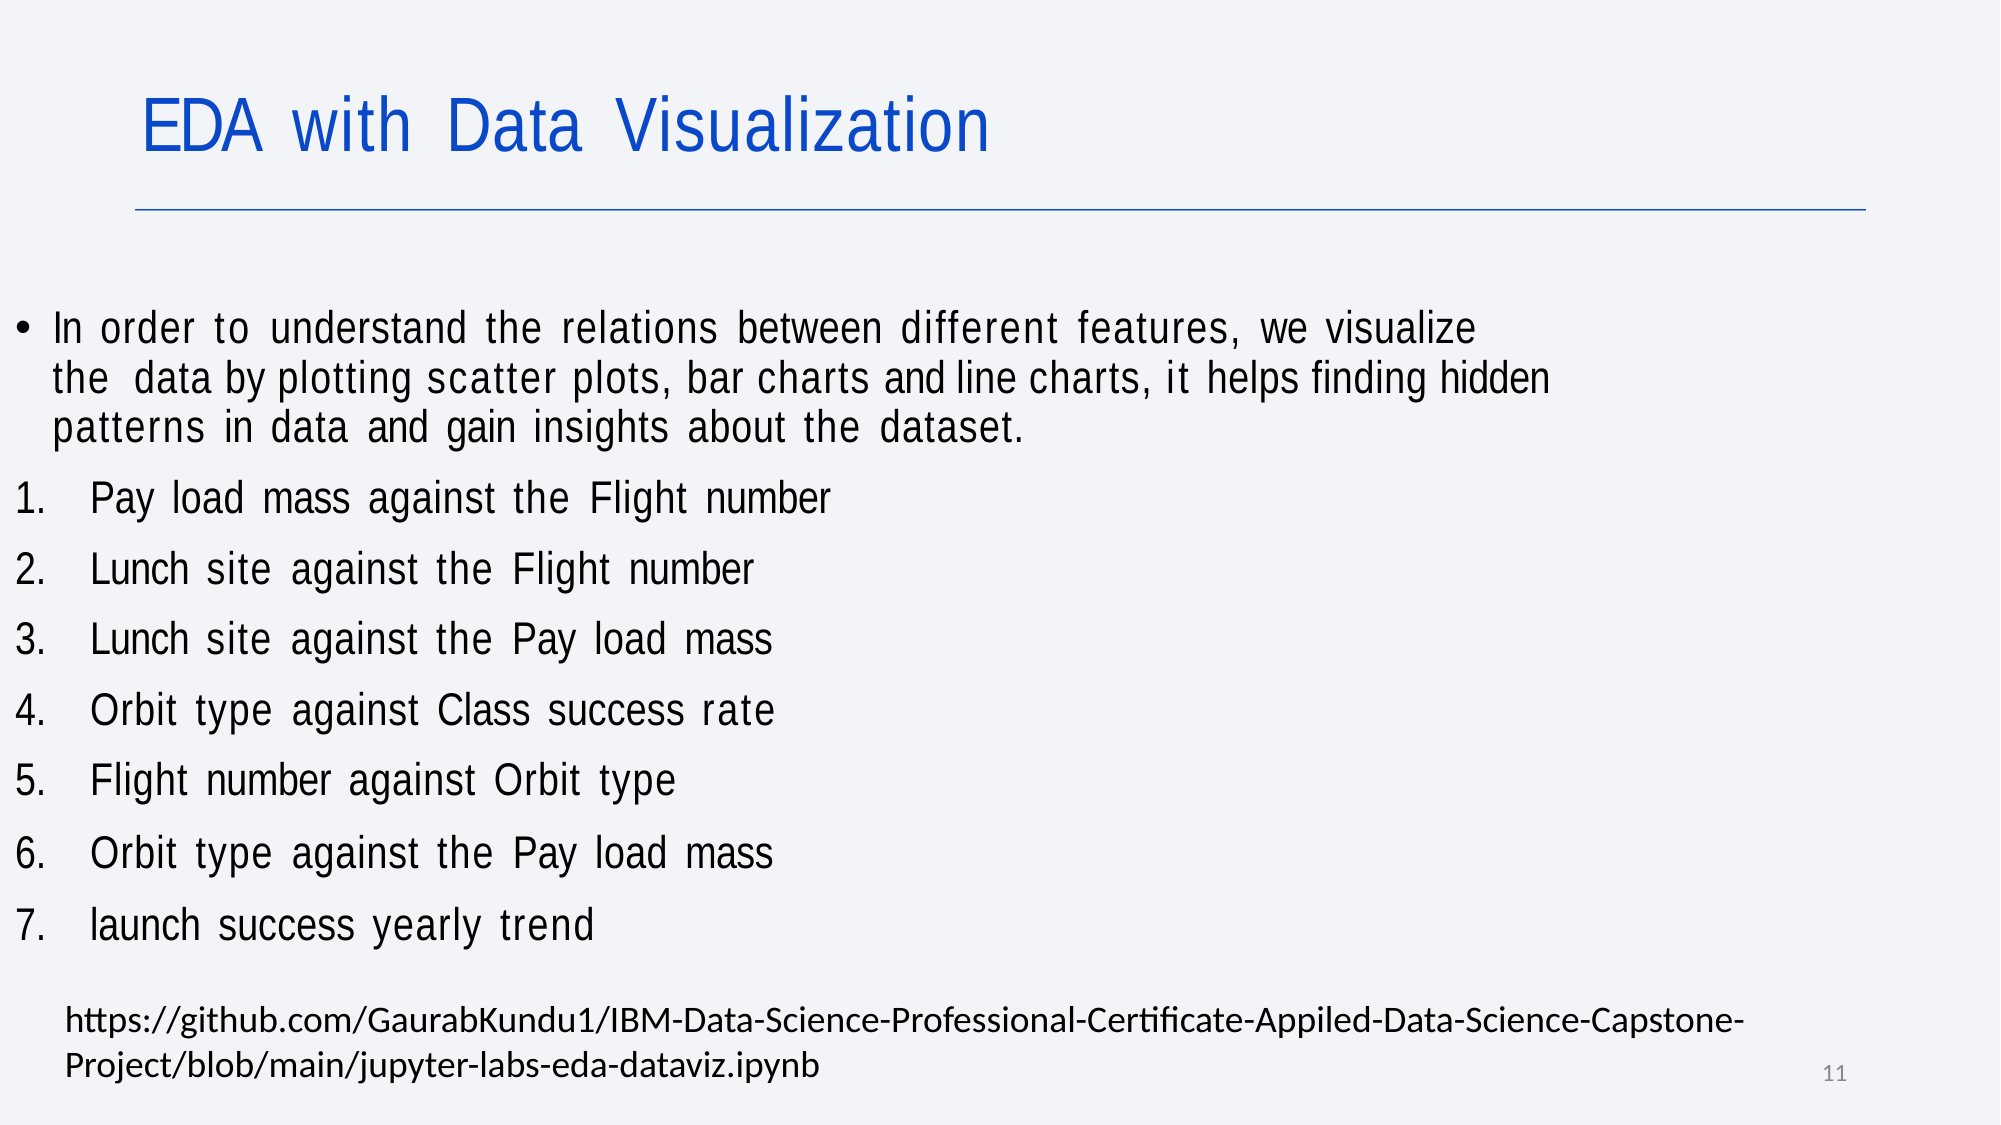

# EDA	with	Data	Visualization
In order to understand the relations between different features, we visualize the  data by plotting scatter plots, bar charts and line charts, it helps finding hidden  patterns in data and gain insights about the dataset.
Pay load mass against the Flight number
Lunch site against the Flight number
Lunch site against the Pay load mass
Orbit type against Class success rate
Flight number against Orbit type
Orbit type against the Pay load mass
launch success yearly trend
https://github.com/GaurabKundu1/IBM-Data-Science-Professional-Certificate-Appiled-Data-Science-Capstone-Project/blob/main/jupyter-labs-eda-dataviz.ipynb
11